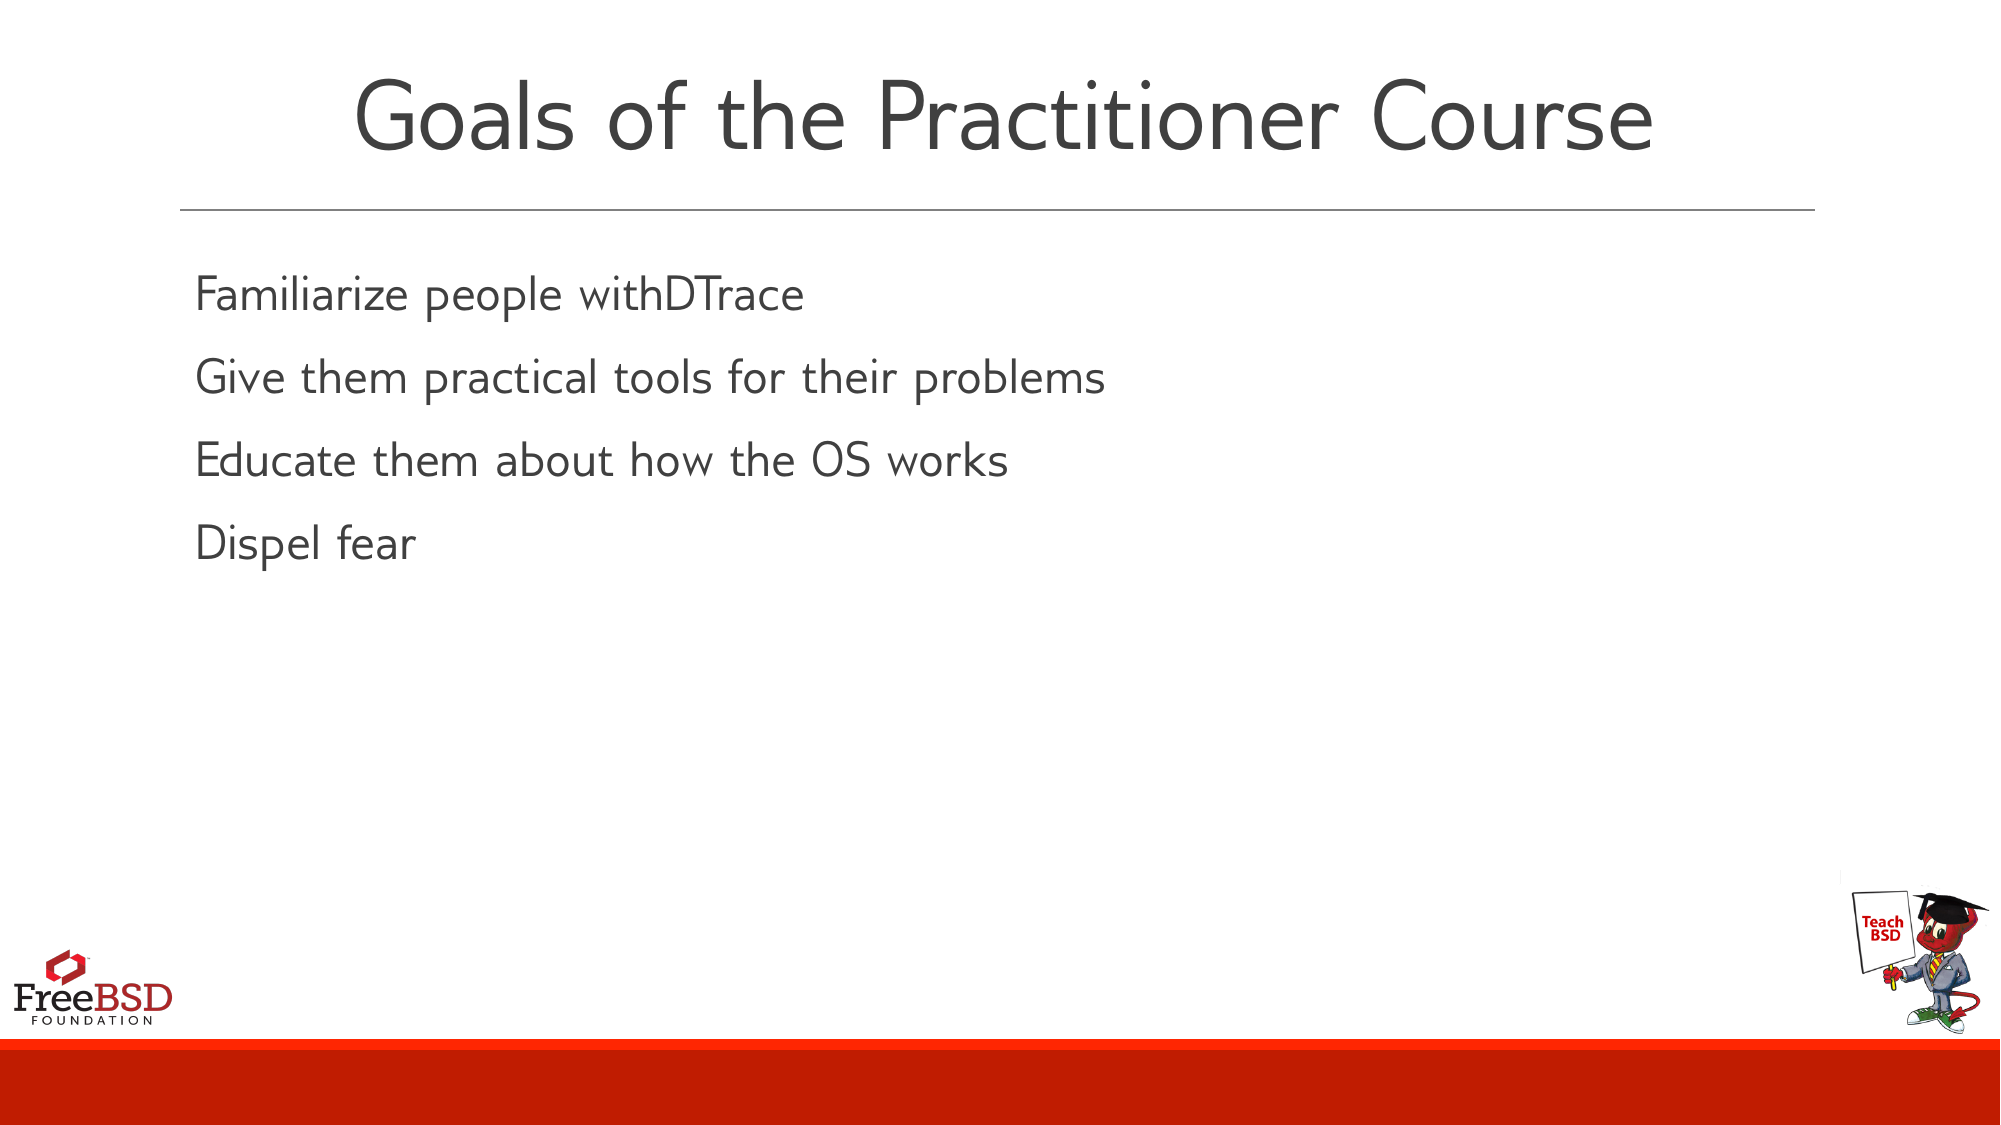

# Goals of the Practitioner Course
Familiarize people withDTrace
Give them practical tools for their problems
Educate them about how the OS works
Dispel fear